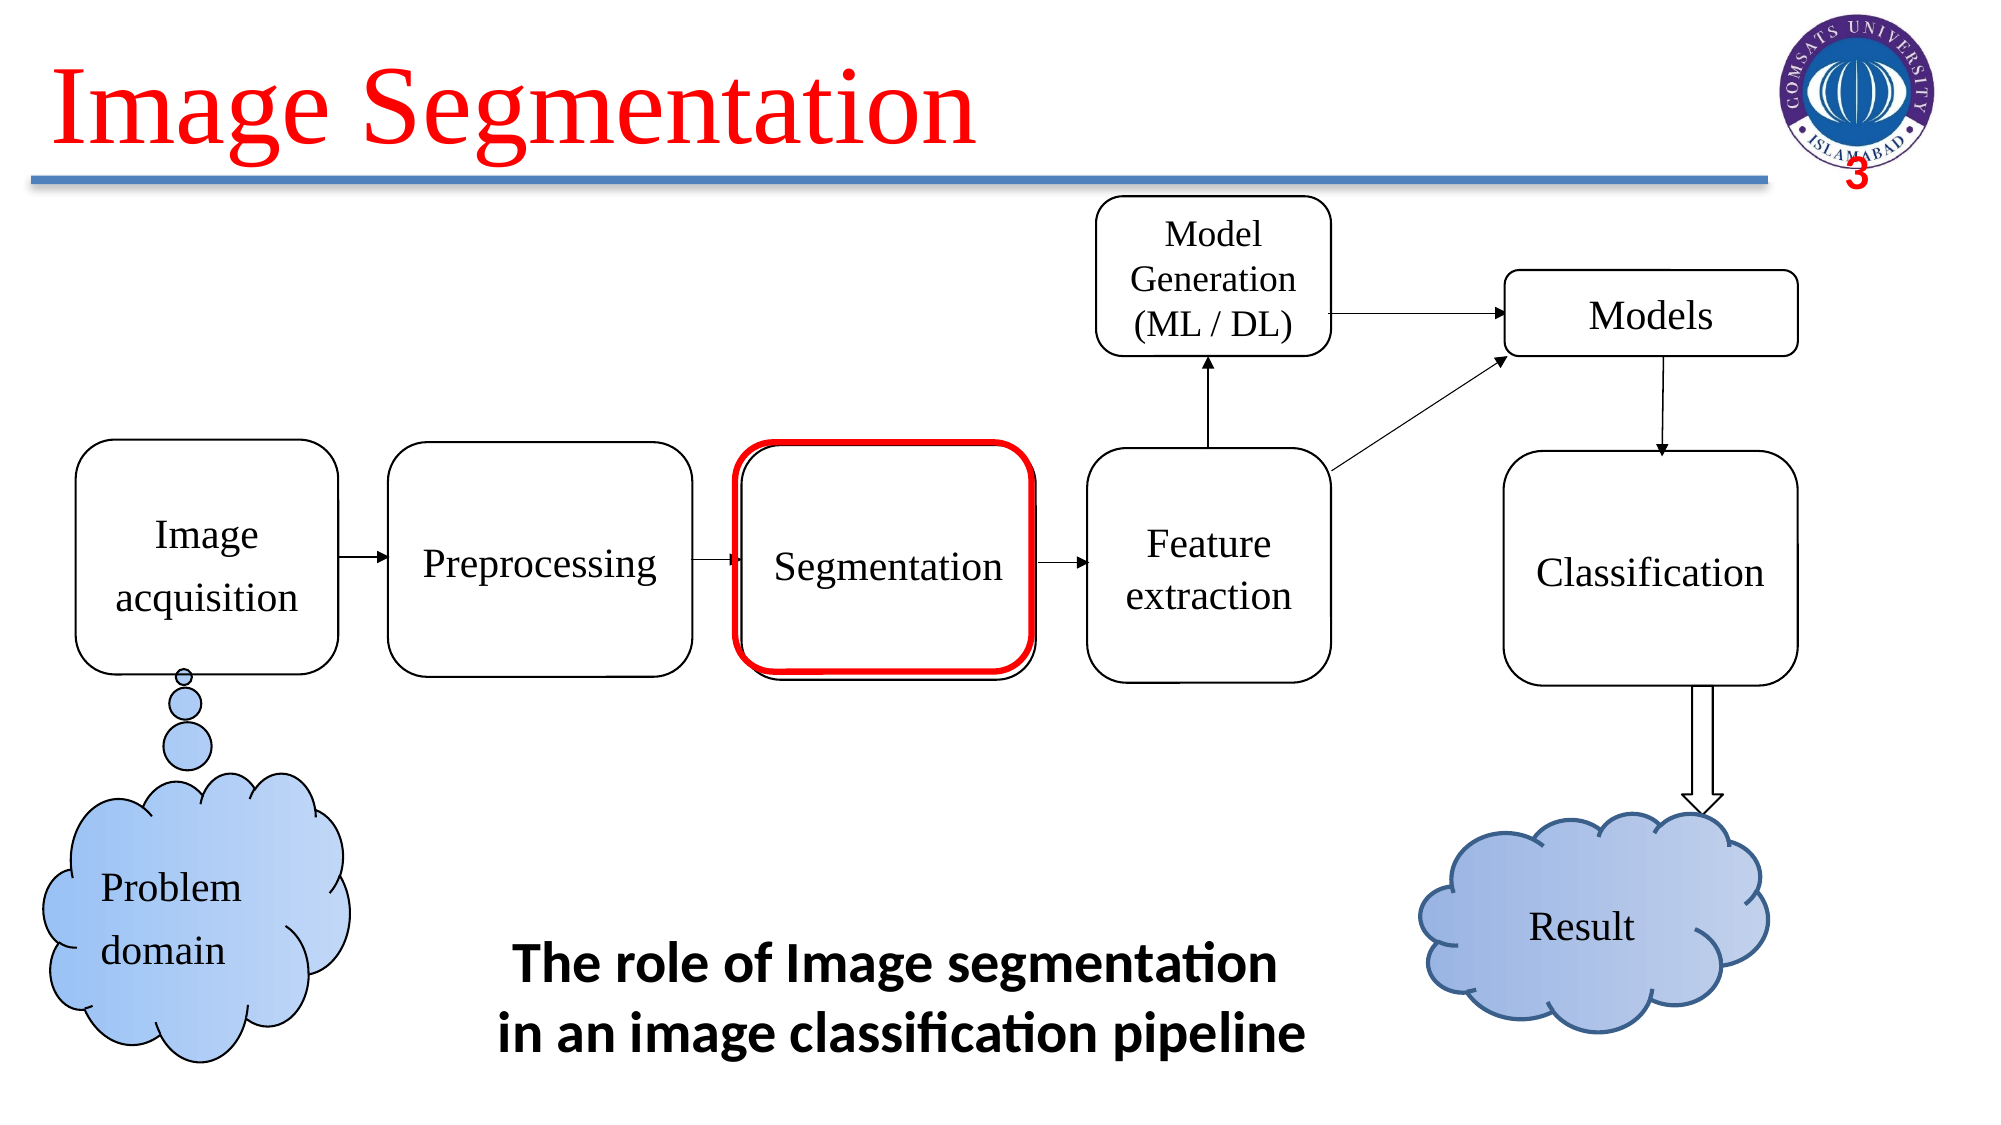

Image Segmentation
Model Generation
(ML / DL)
Models

Image acquisition
Preprocessing

Segmentation
Feature extraction
Classification

Problem domain
Result
The role of Image segmentation
in an image classification pipeline